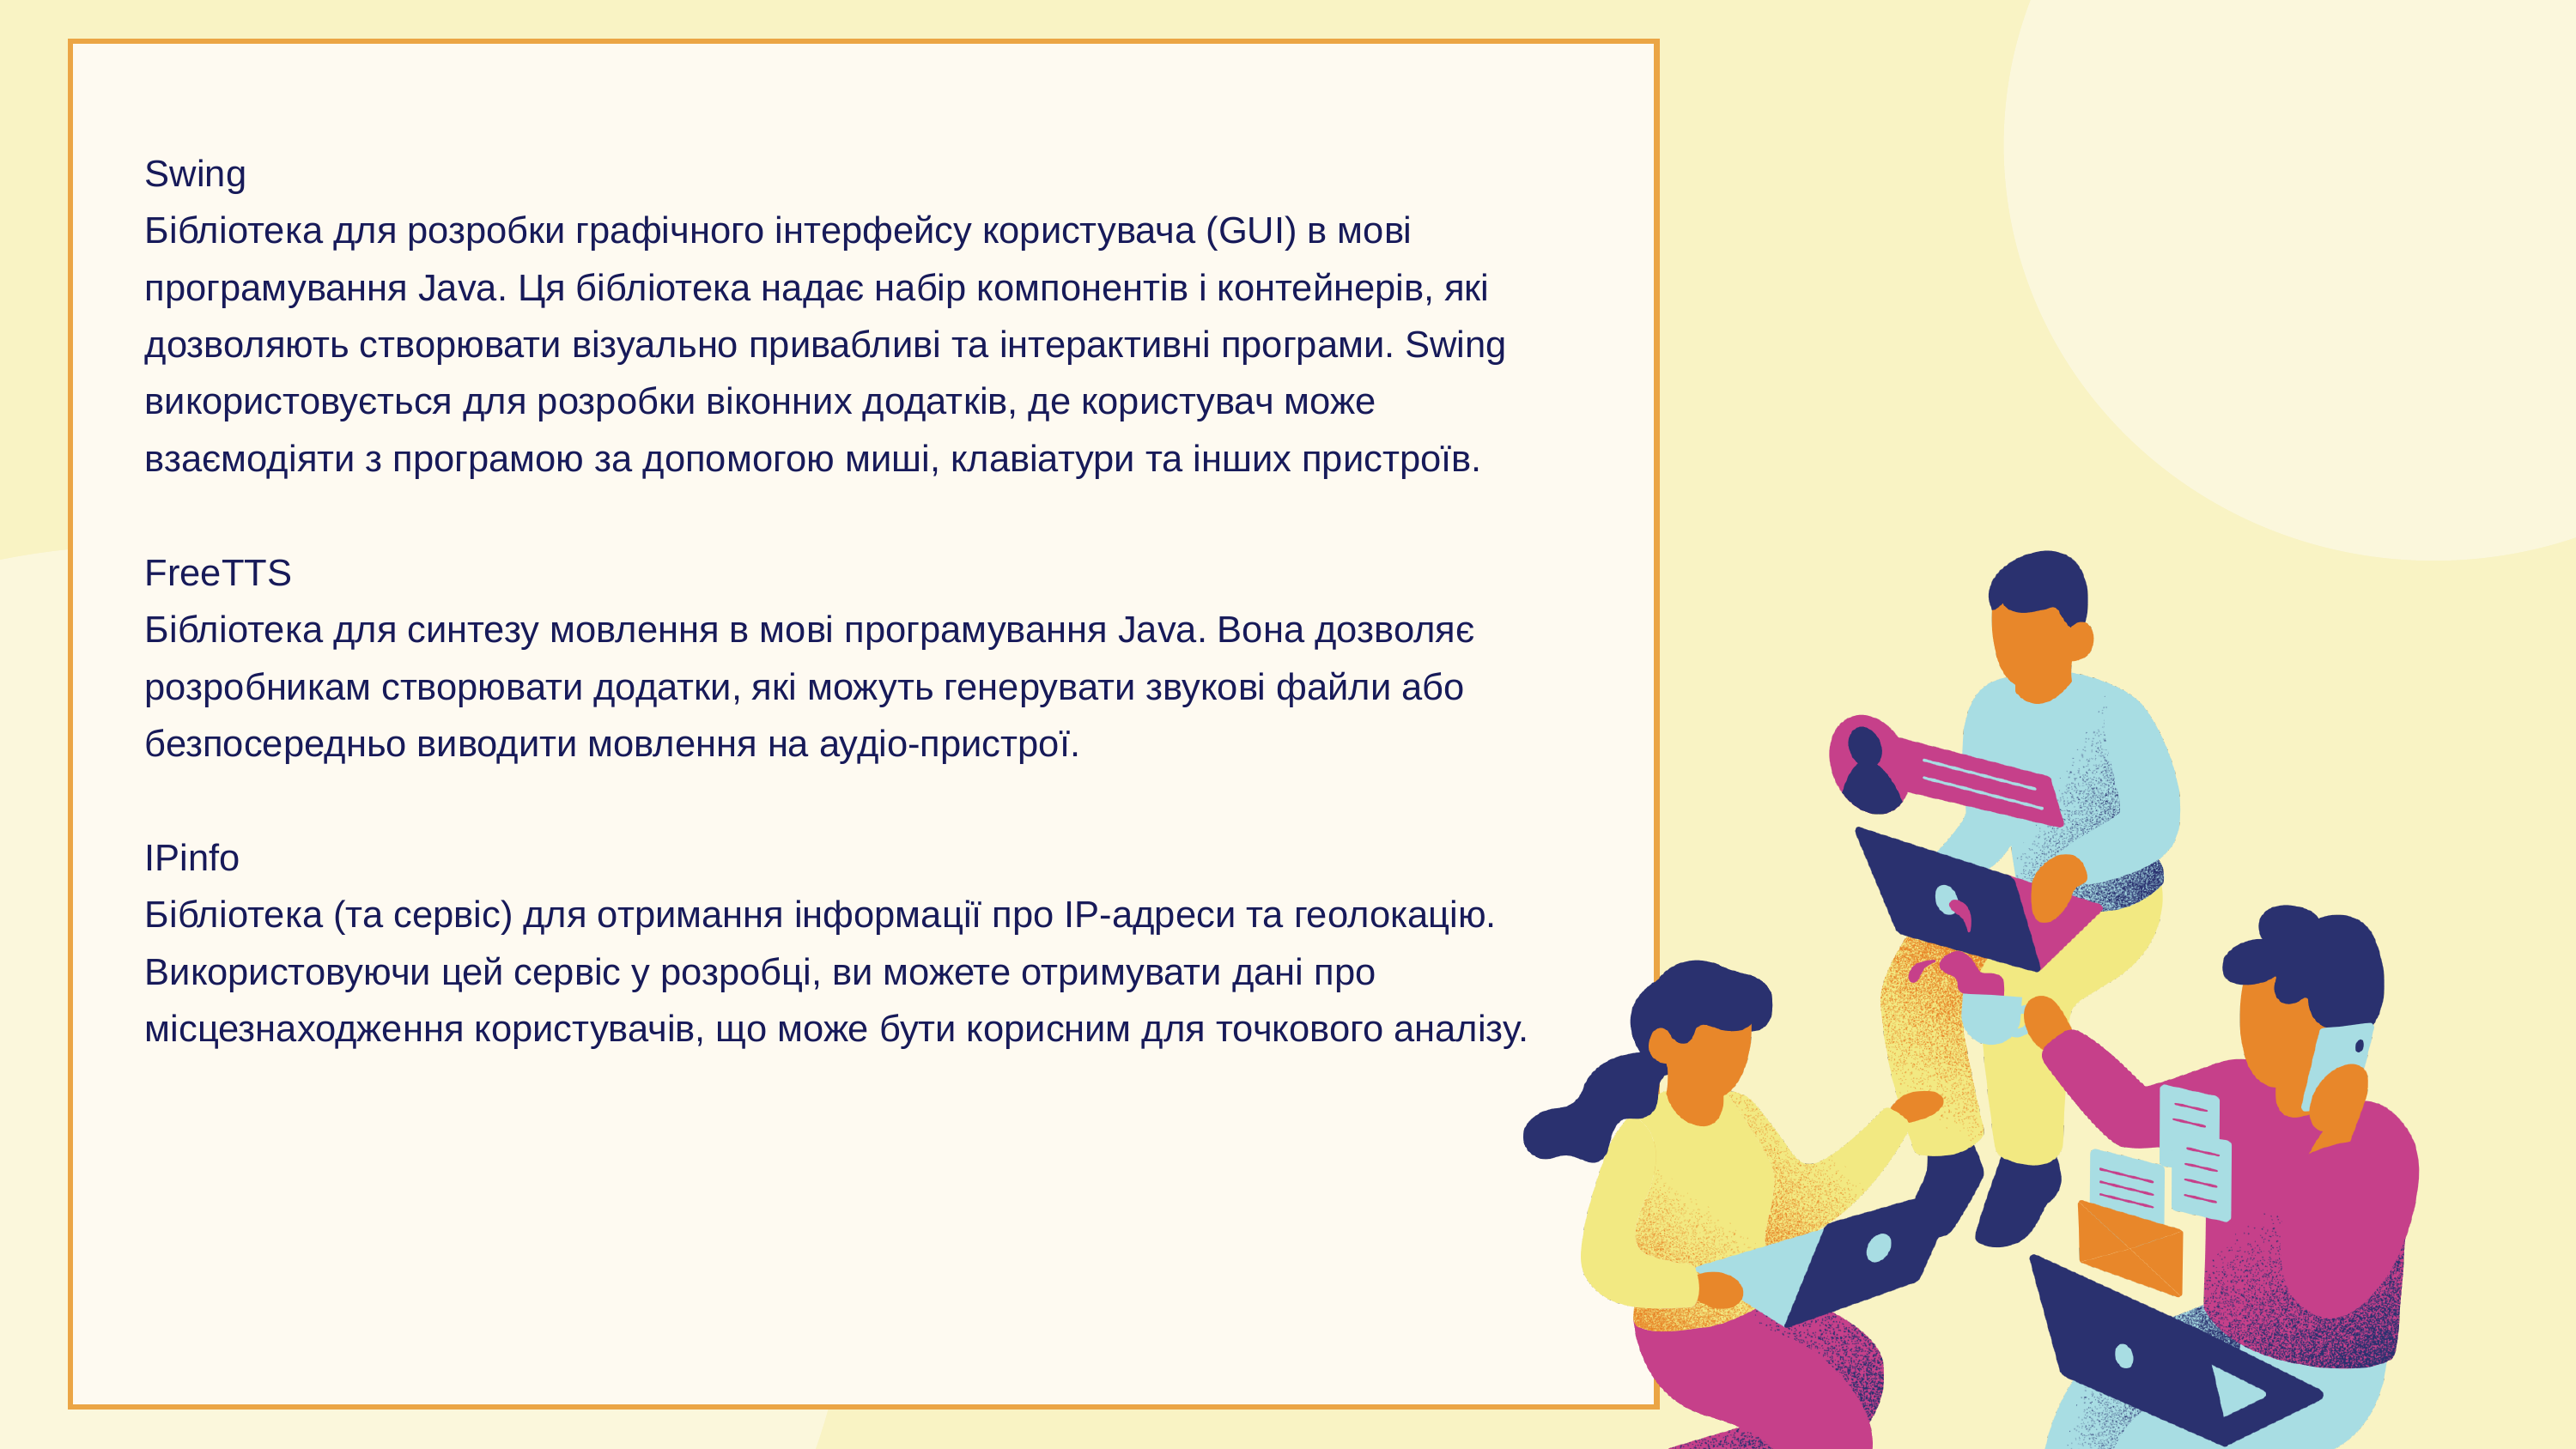

Swing
Бібліотека для розробки графічного інтерфейсу користувача (GUI) в мові програмування Java. Ця бібліотека надає набір компонентів і контейнерів, які дозволяють створювати візуально привабливі та інтерактивні програми. Swing використовується для розробки віконних додатків, де користувач може взаємодіяти з програмою за допомогою миші, клавіатури та інших пристроїв.

FreeTTS
Бібліотека для синтезу мовлення в мові програмування Java. Вона дозволяє розробникам створювати додатки, які можуть генерувати звукові файли або безпосередньо виводити мовлення на аудіо-пристрої.

IPinfo
Бібліотека (та сервіс) для отримання інформації про IP-адреси та геолокацію. Використовуючи цей сервіс у розробці, ви можете отримувати дані про місцезнаходження користувачів, що може бути корисним для точкового аналізу.